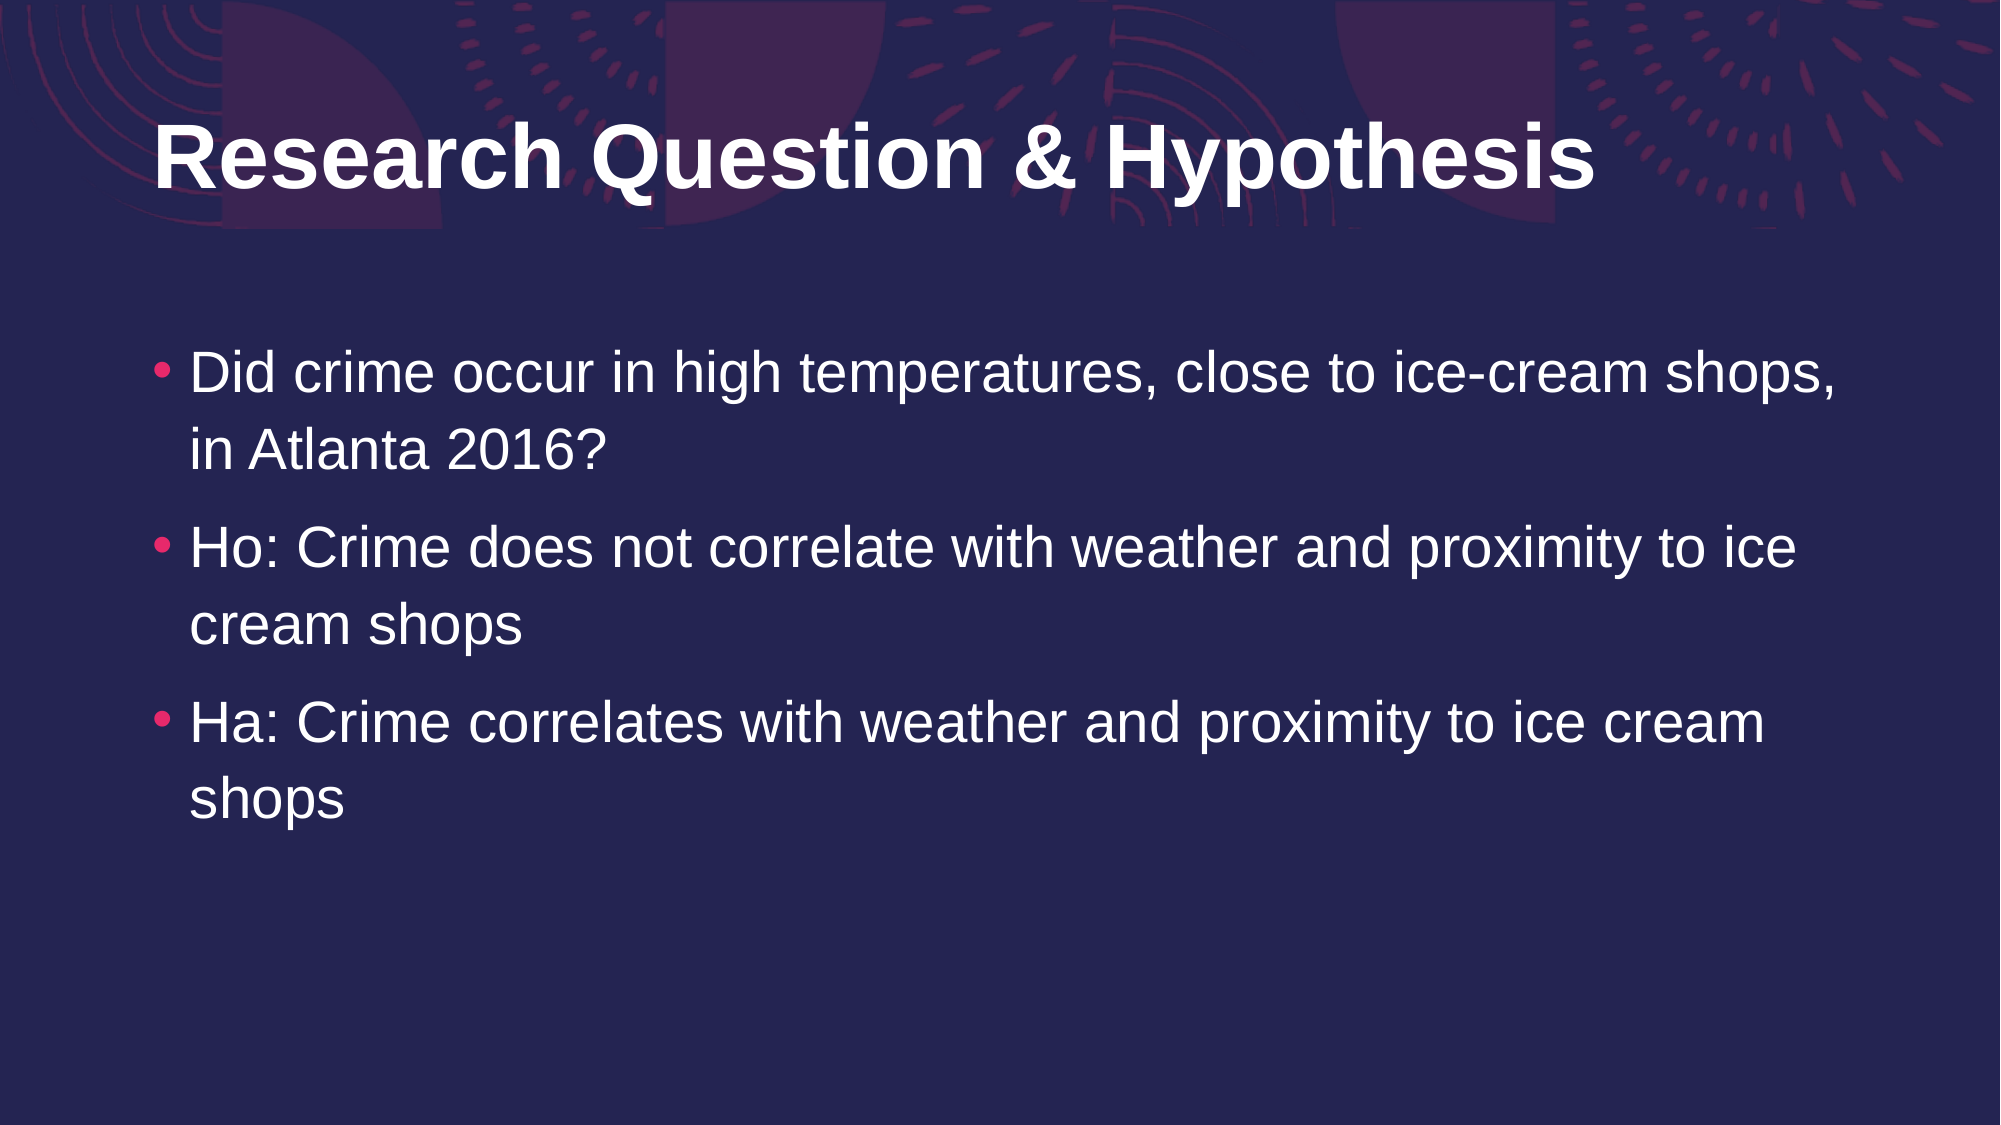

# Research Question & Hypothesis
Did crime occur in high temperatures, close to ice-cream shops, in Atlanta 2016?
Ho: Crime does not correlate with weather and proximity to ice cream shops
Ha: Crime correlates with weather and proximity to ice cream shops